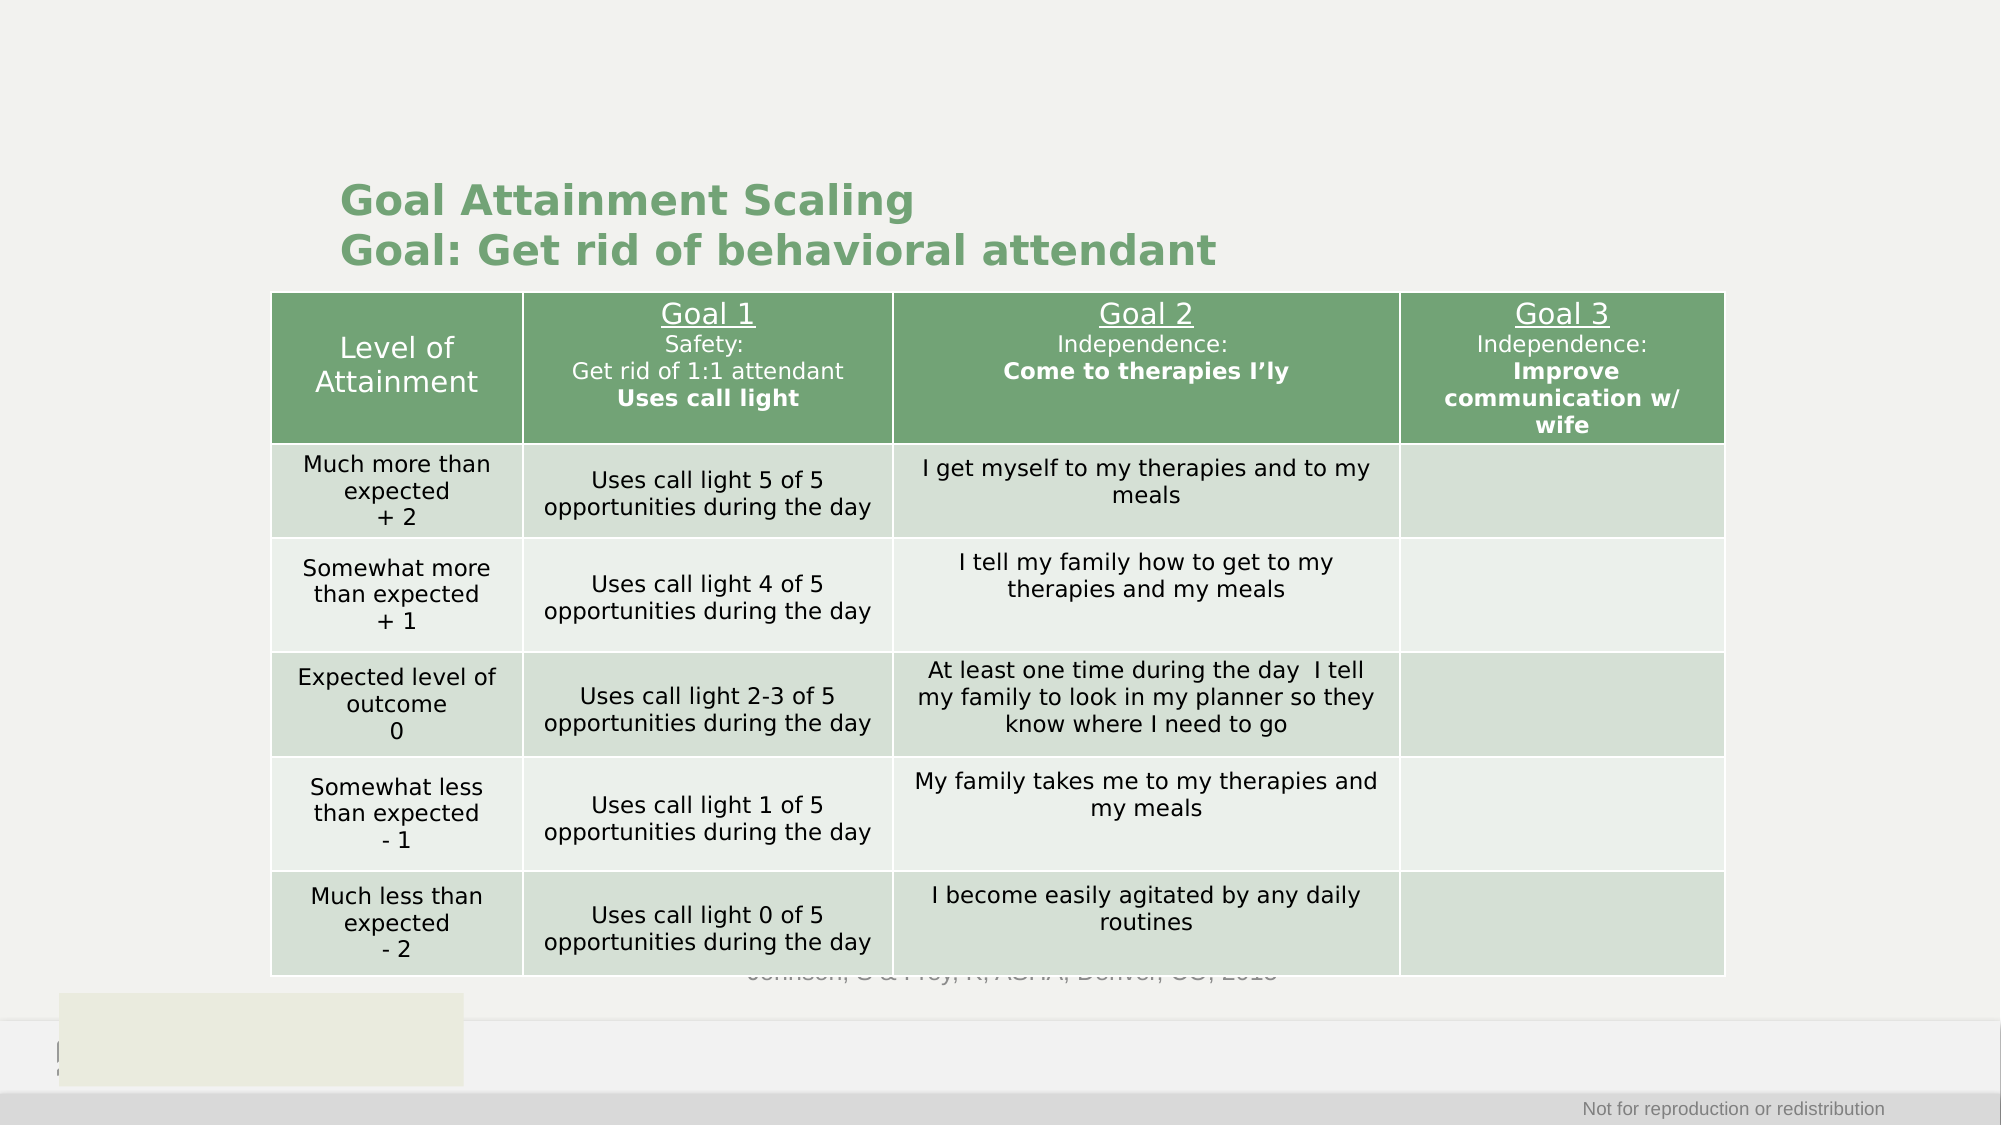

# Goal Attainment Scaling Goal: Get rid of behavioral attendant
| Level of Attainment | Goal 1 Safety: Get rid of 1:1 attendant Uses call light | Goal 2 Independence: Come to therapies I’ly | Goal 3 Independence: Improve communication w/ wife |
| --- | --- | --- | --- |
| Much more than expected + 2 | Uses call light 5 of 5 opportunities during the day | I get myself to my therapies and to my meals |  |
| Somewhat more than expected + 1 | Uses call light 4 of 5 opportunities during the day | I tell my family how to get to my therapies and my meals |  |
| Expected level of outcome 0 | Uses call light 2-3 of 5 opportunities during the day | At least one time during the day I tell my family to look in my planner so they know where I need to go |  |
| Somewhat less than expected - 1 | Uses call light 1 of 5 opportunities during the day | My family takes me to my therapies and my meals |  |
| Much less than expected - 2 | Uses call light 0 of 5 opportunities during the day | I become easily agitated by any daily routines |  |
Johnson, S & Frey, K, ASHA, Denver, CO, 2015